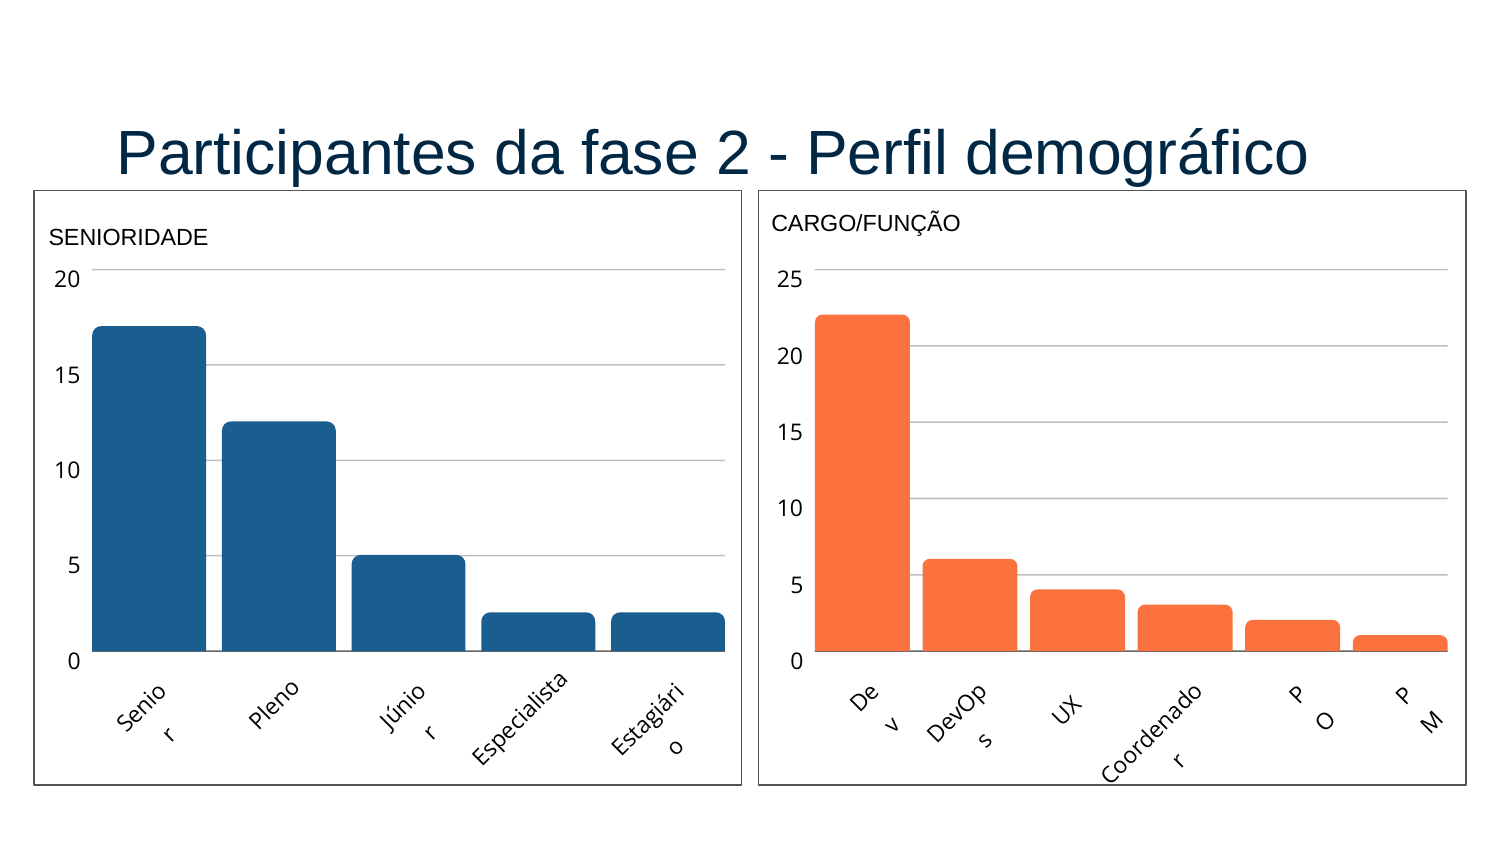

Participantes da fase 2 - Perfil demográfico

CARGO/FUNÇÃO
SENIORIDADE
25

20
15
10
5
0
PO
PM
Dev
UX
DevOps
Coordenador
20

15
10
5
0
Pleno
Júnior
Senior
Especialista
Estagiário